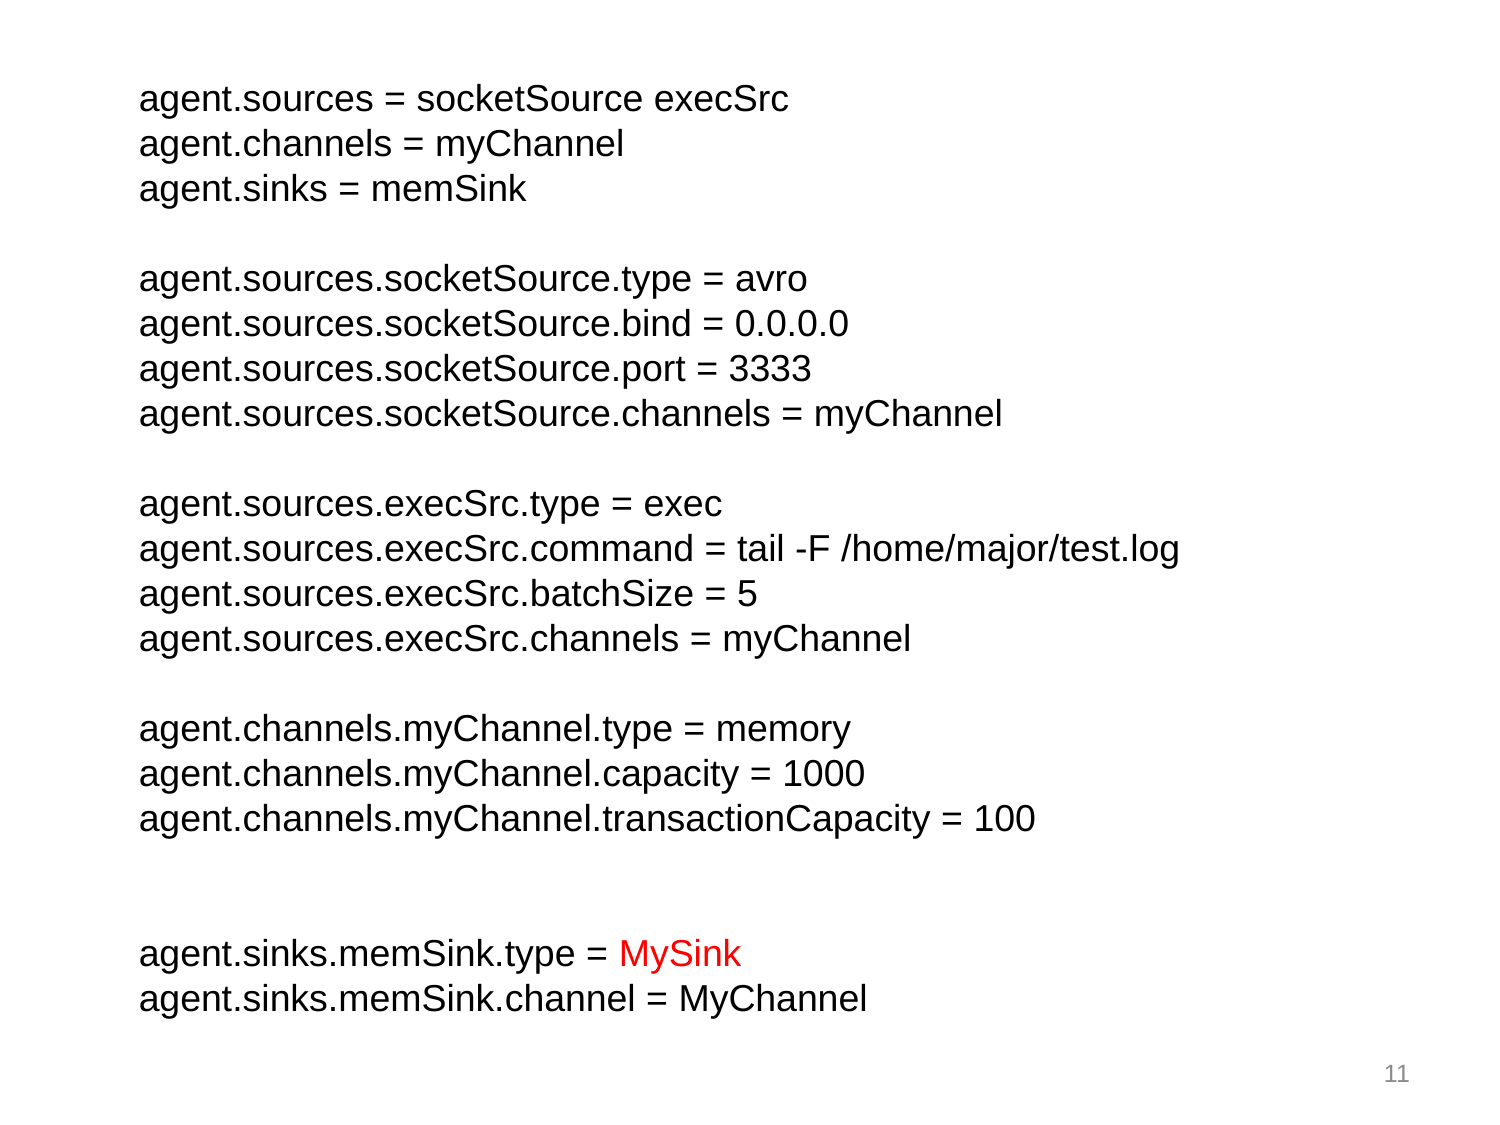

agent.sources = socketSource execSrc
agent.channels = myChannel
agent.sinks = memSink

agent.sources.socketSource.type = avro
agent.sources.socketSource.bind = 0.0.0.0
agent.sources.socketSource.port = 3333
agent.sources.socketSource.channels = myChannel

agent.sources.execSrc.type = exec
agent.sources.execSrc.command = tail -F /home/major/test.log
agent.sources.execSrc.batchSize = 5
agent.sources.execSrc.channels = myChannel

agent.channels.myChannel.type = memory
agent.channels.myChannel.capacity = 1000
agent.channels.myChannel.transactionCapacity = 100

agent.sinks.memSink.type = MySink
agent.sinks.memSink.channel = MyChannel

11